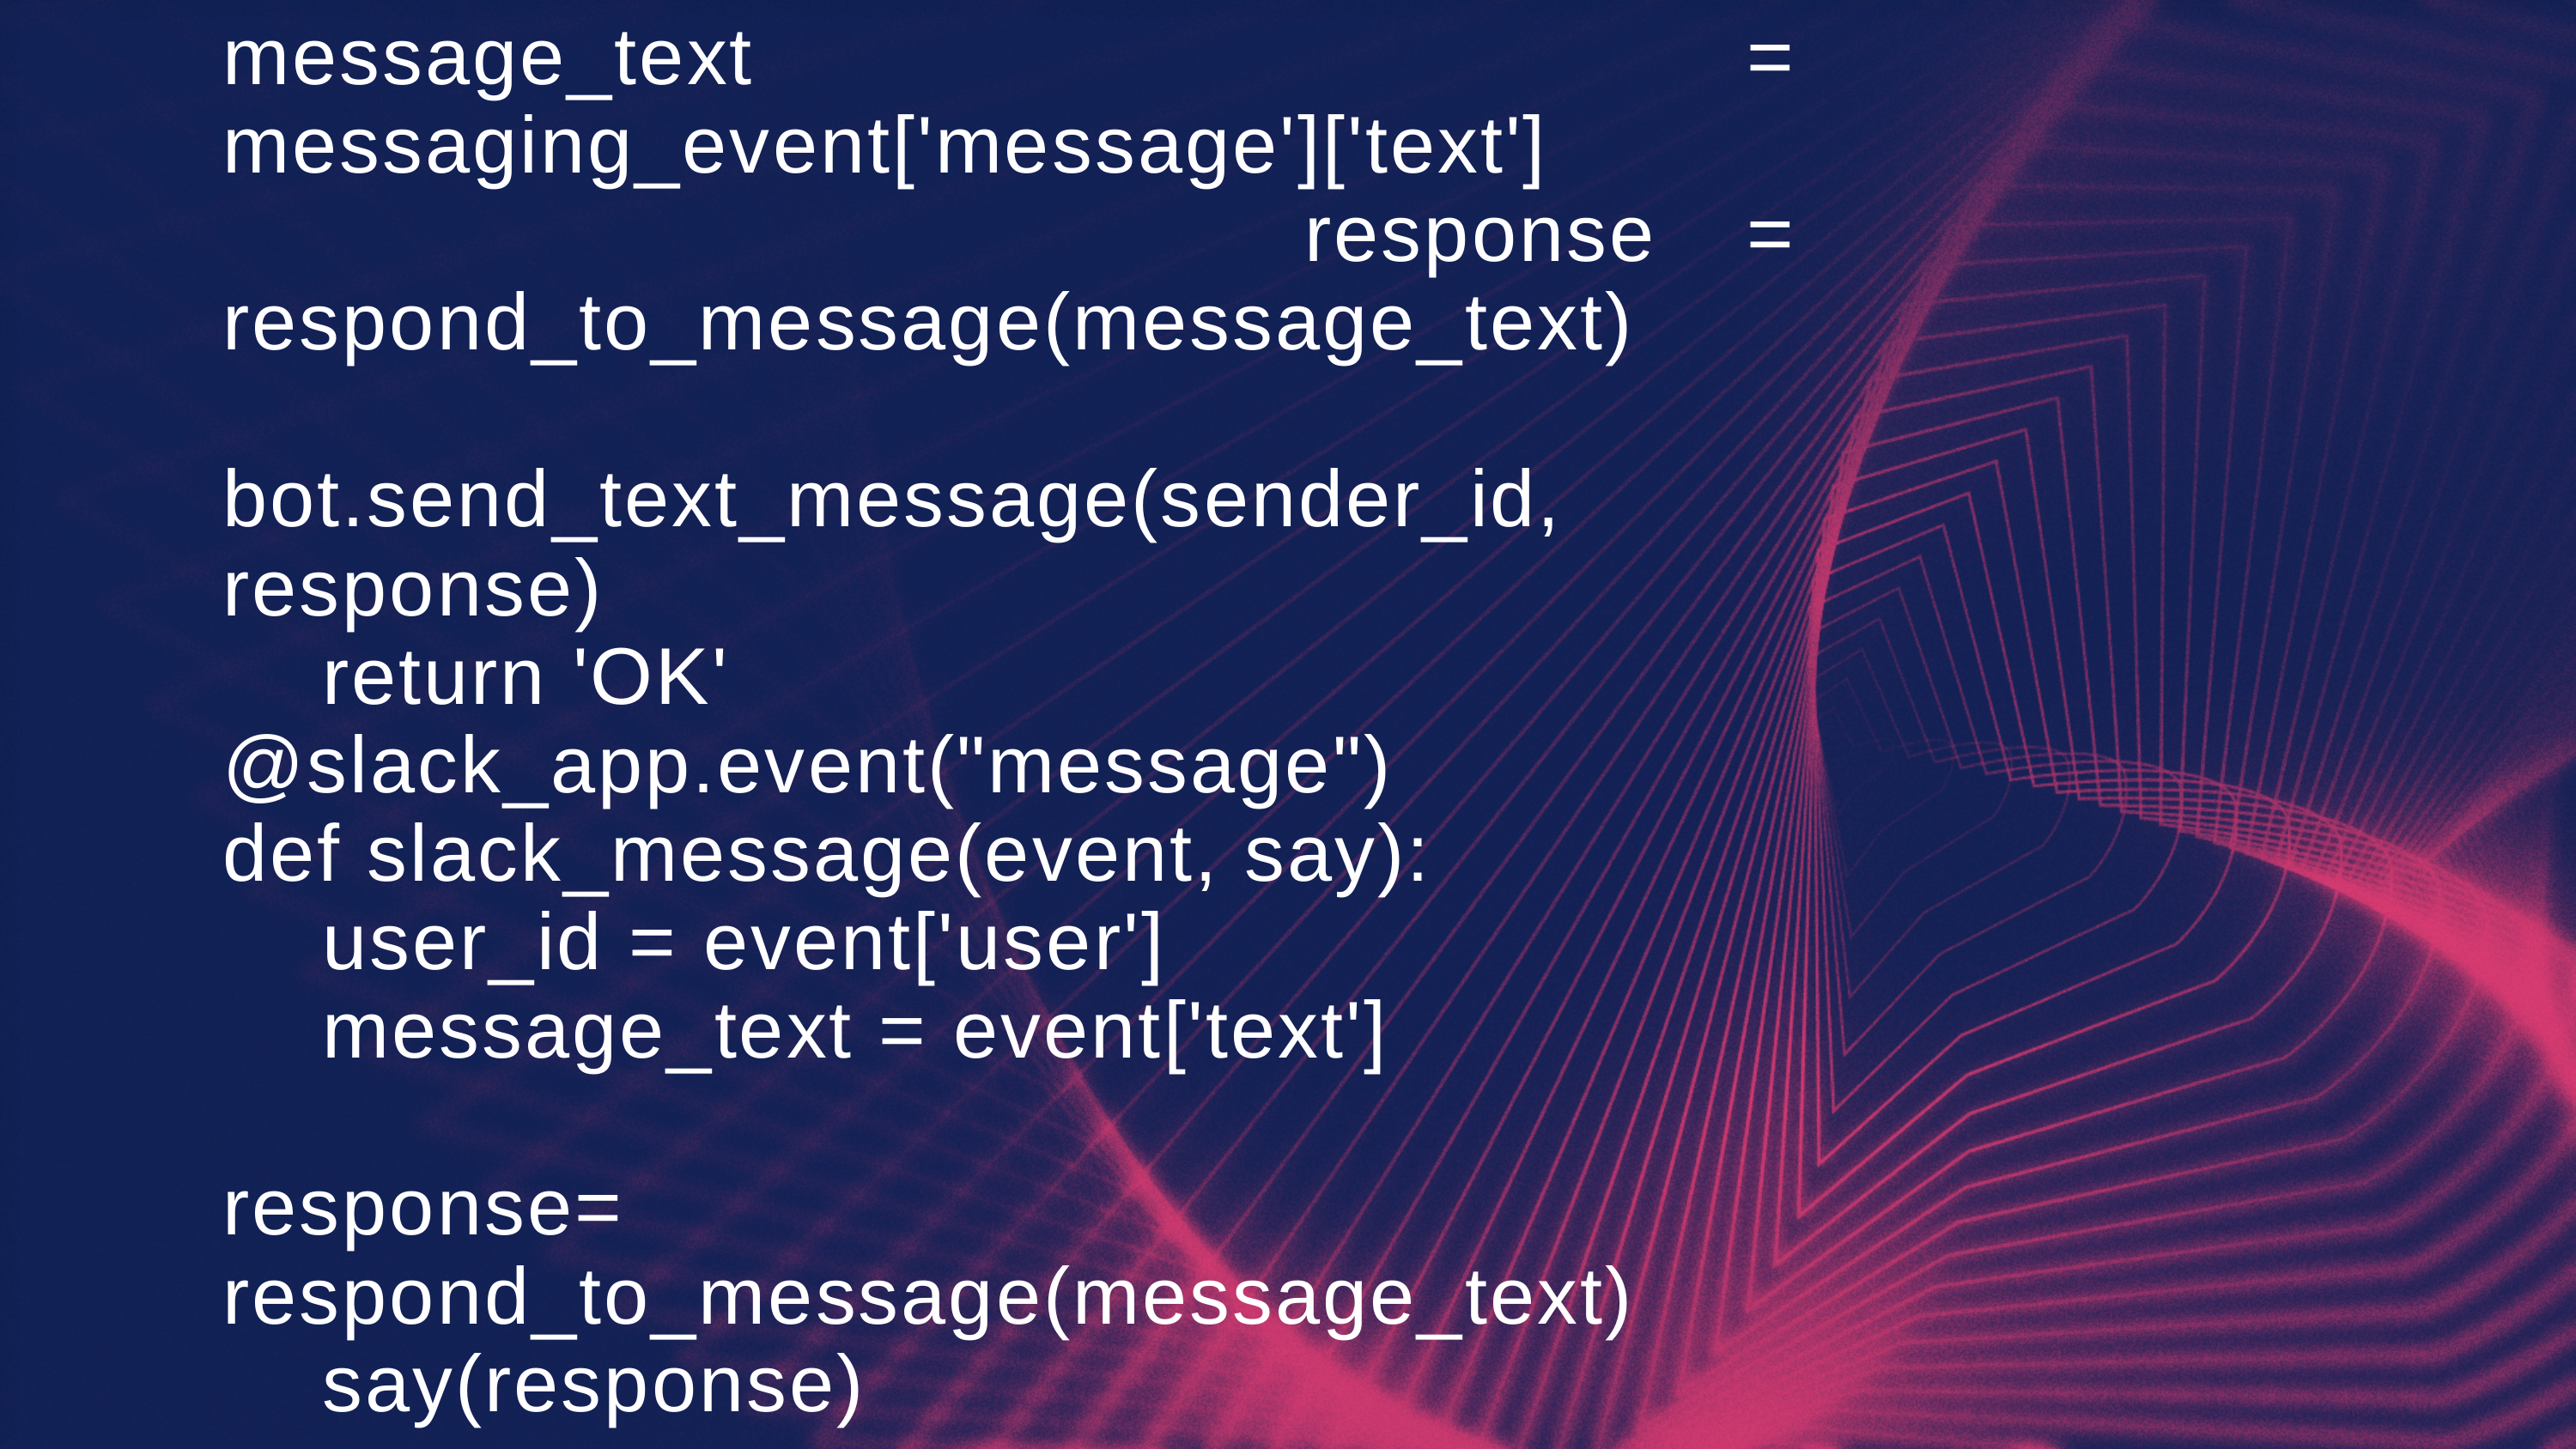

message_text = messaging_event['message']['text']
            response = respond_to_message(message_text)
            bot.send_text_message(sender_id, response)
    return 'OK'
@slack_app.event("message")
def slack_message(event, say):
    user_id = event['user']
    message_text = event['text']

response= respond_to_message(message_text)
    say(response)